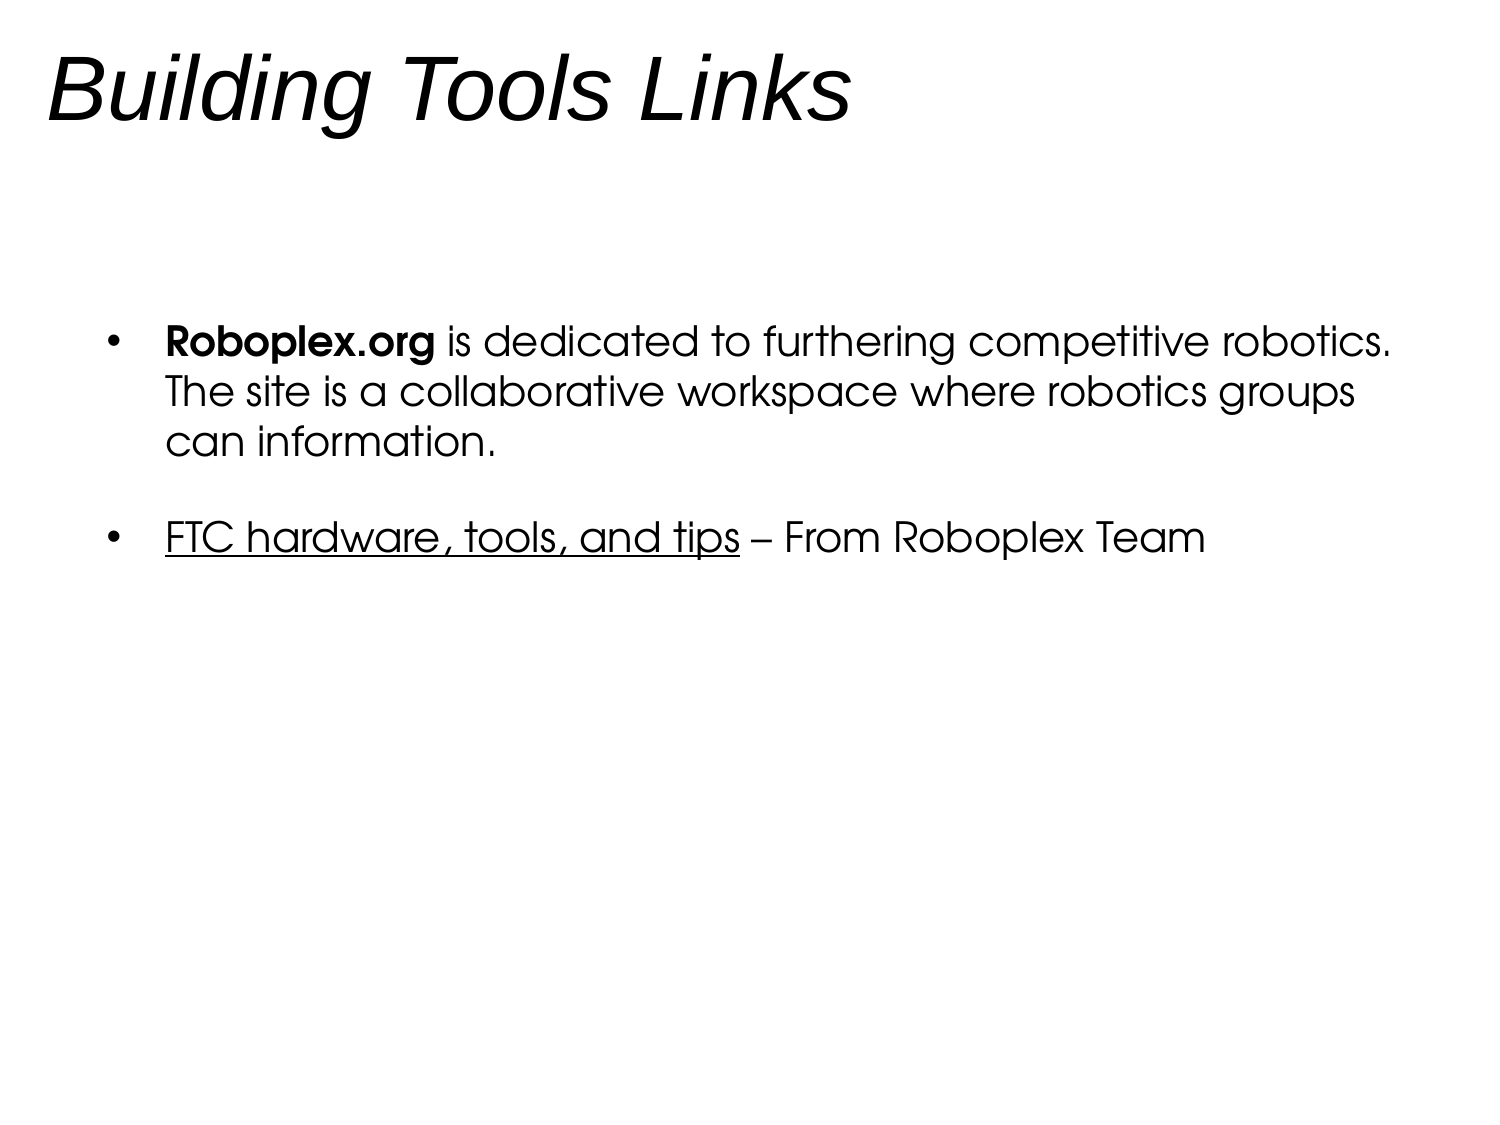

# Building Tools Links
Roboplex.org is dedicated to furthering competitive robotics.  The site is a collaborative workspace where robotics groups can information.
FTC hardware, tools, and tips – From Roboplex Team